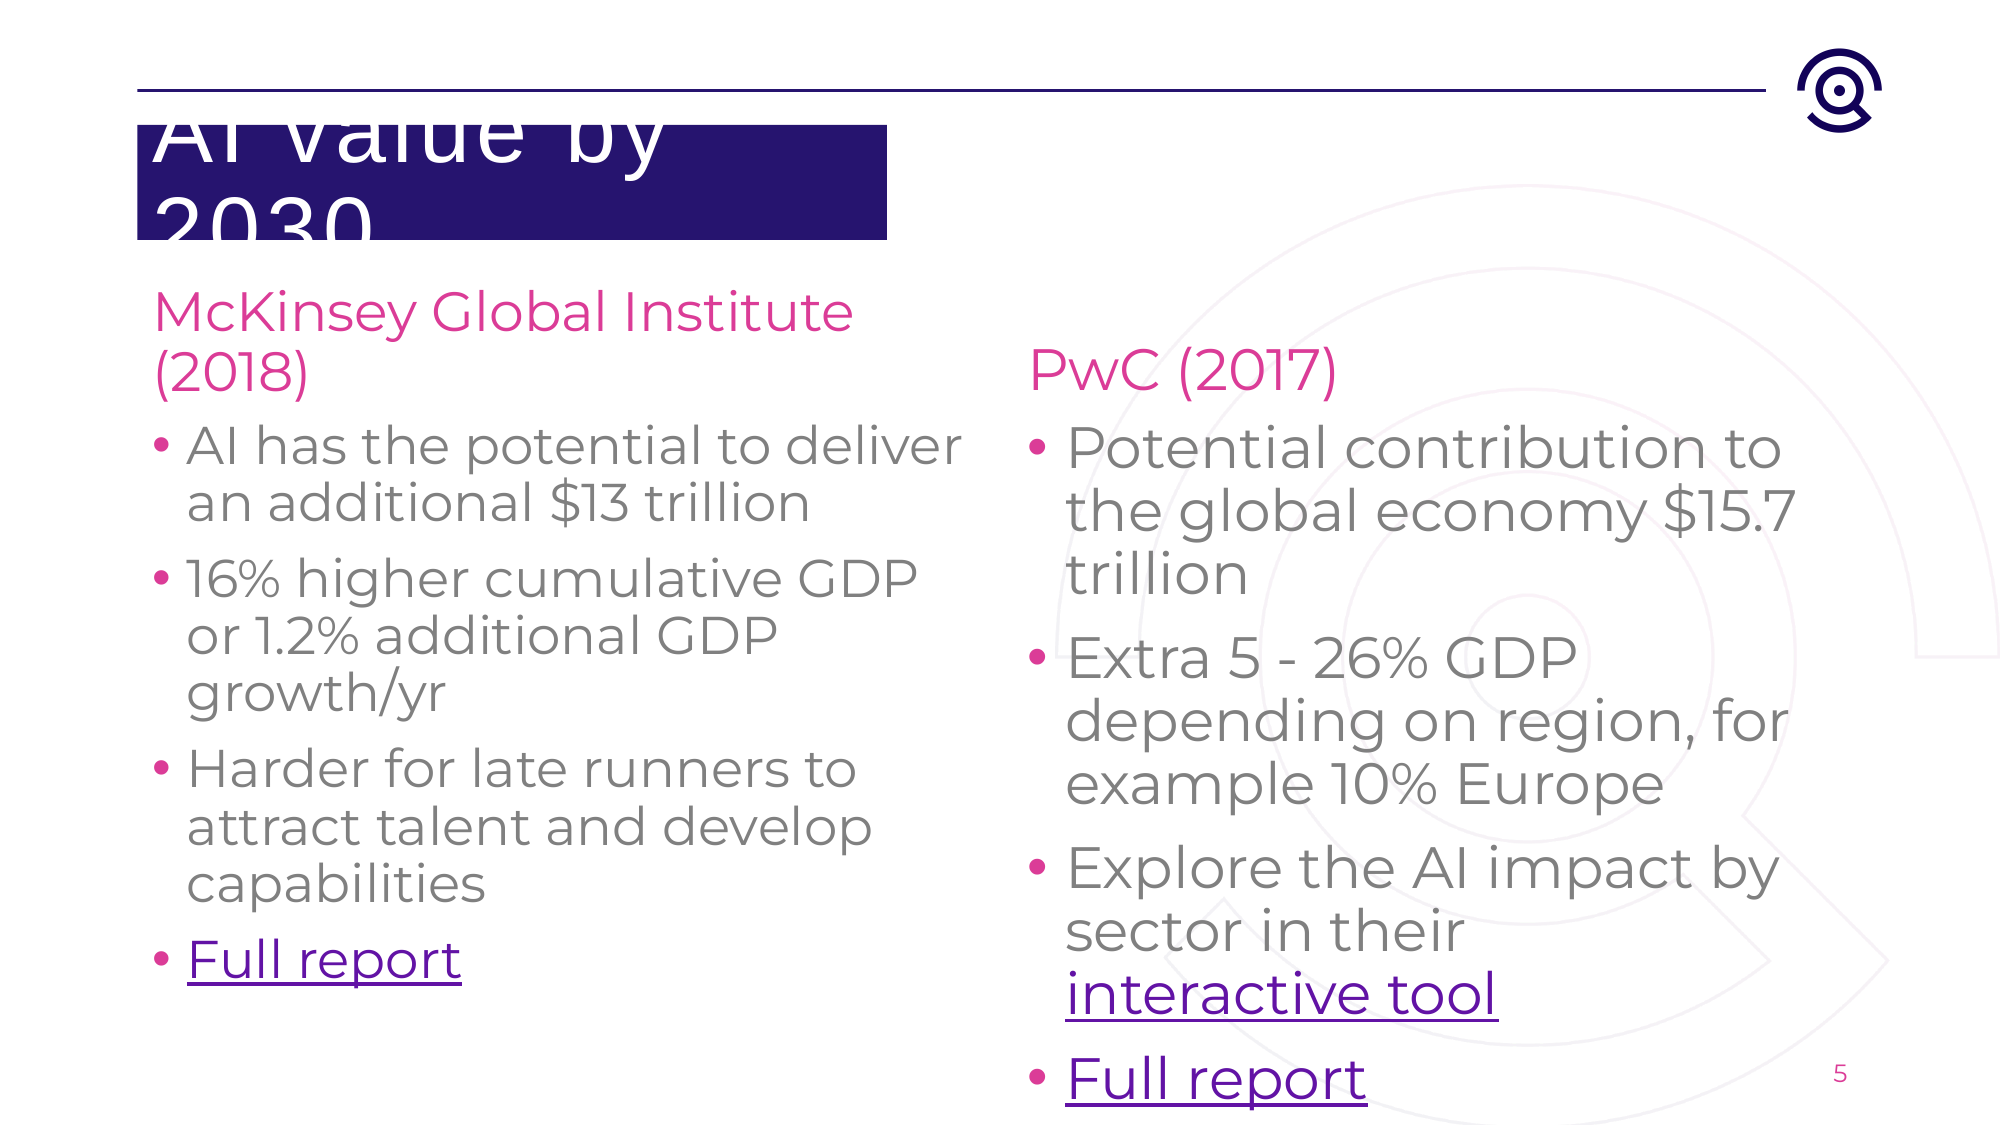

# AI value by 2030
McKinsey Global Institute (2018)
PwC (2017)
AI has the potential to deliver an additional $13 trillion
16% higher cumulative GDP or 1.2% additional GDP growth/yr
Harder for late runners to attract talent and develop capabilities
Full report
Potential contribution to the global economy $15.7 trillion
Extra 5 - 26% GDP depending on region, for example 10% Europe
Explore the AI impact by sector in their interactive tool
Full report
5